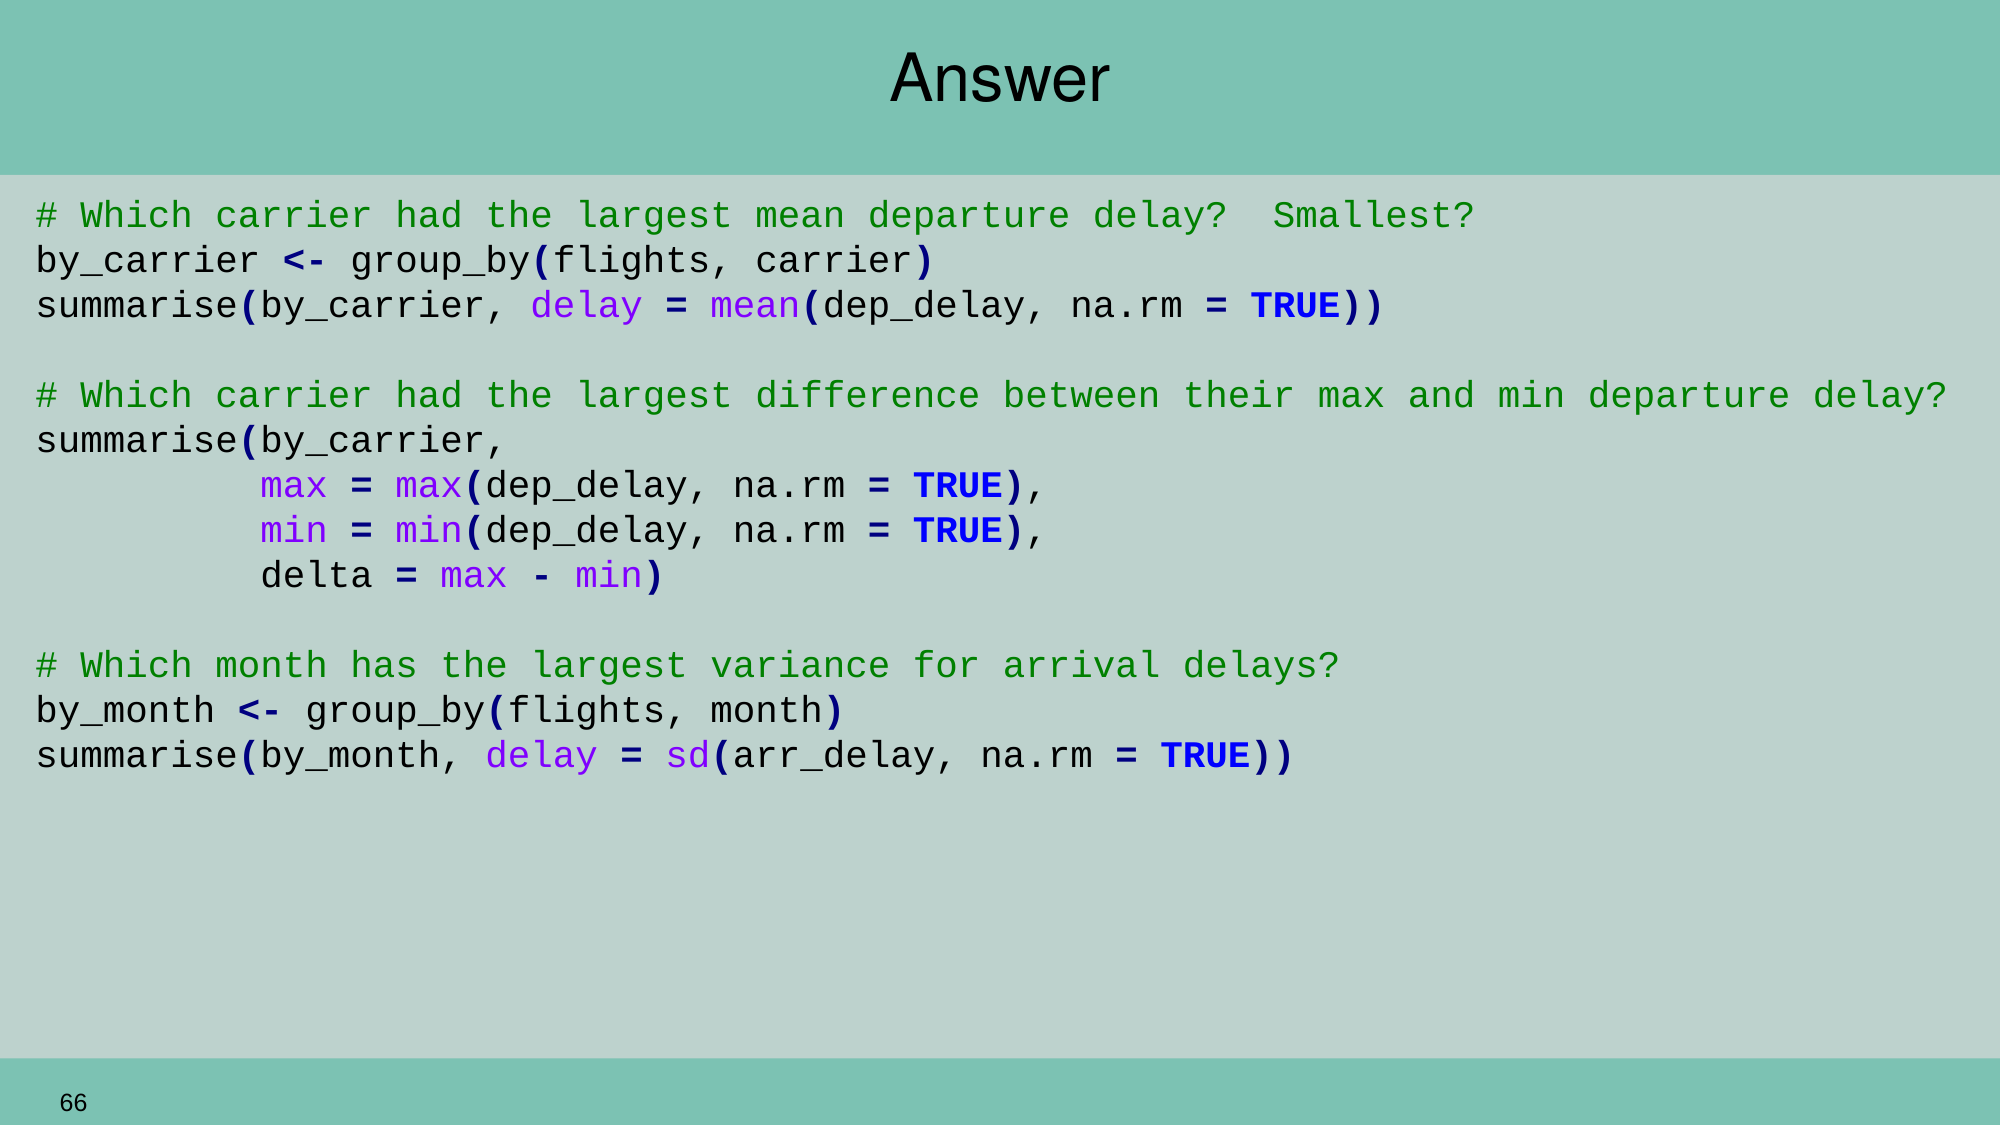

# Answer
# Which carrier had the largest mean departure delay?  Smallest?
by_carrier <- group_by(flights, carrier)
summarise(by_carrier, delay = mean(dep_delay, na.rm = TRUE))

# Which carrier had the largest difference between their max and min departure delay?
summarise(by_carrier,
          max = max(dep_delay, na.rm = TRUE),
          min = min(dep_delay, na.rm = TRUE),
          delta = max - min)

# Which month has the largest variance for arrival delays?
by_month <- group_by(flights, month)
summarise(by_month, delay = sd(arr_delay, na.rm = TRUE))